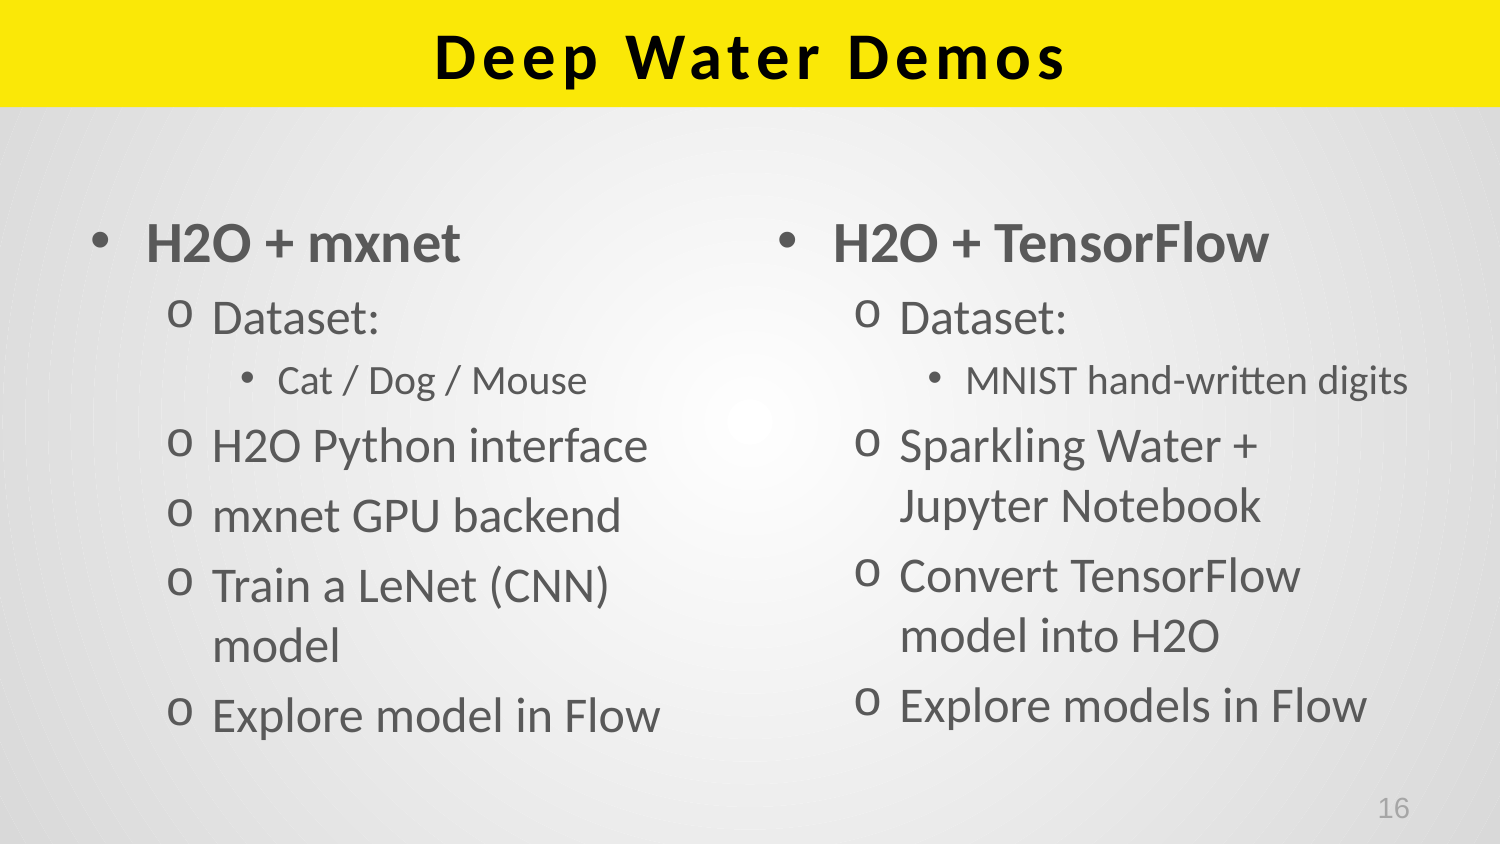

# Deep Water Demos
H2O + mxnet
Dataset:
Cat / Dog / Mouse
H2O Python interface
mxnet GPU backend
Train a LeNet (CNN) model
Explore model in Flow
H2O + TensorFlow
Dataset:
MNIST hand-written digits
Sparkling Water + Jupyter Notebook
Convert TensorFlow model into H2O
Explore models in Flow
16